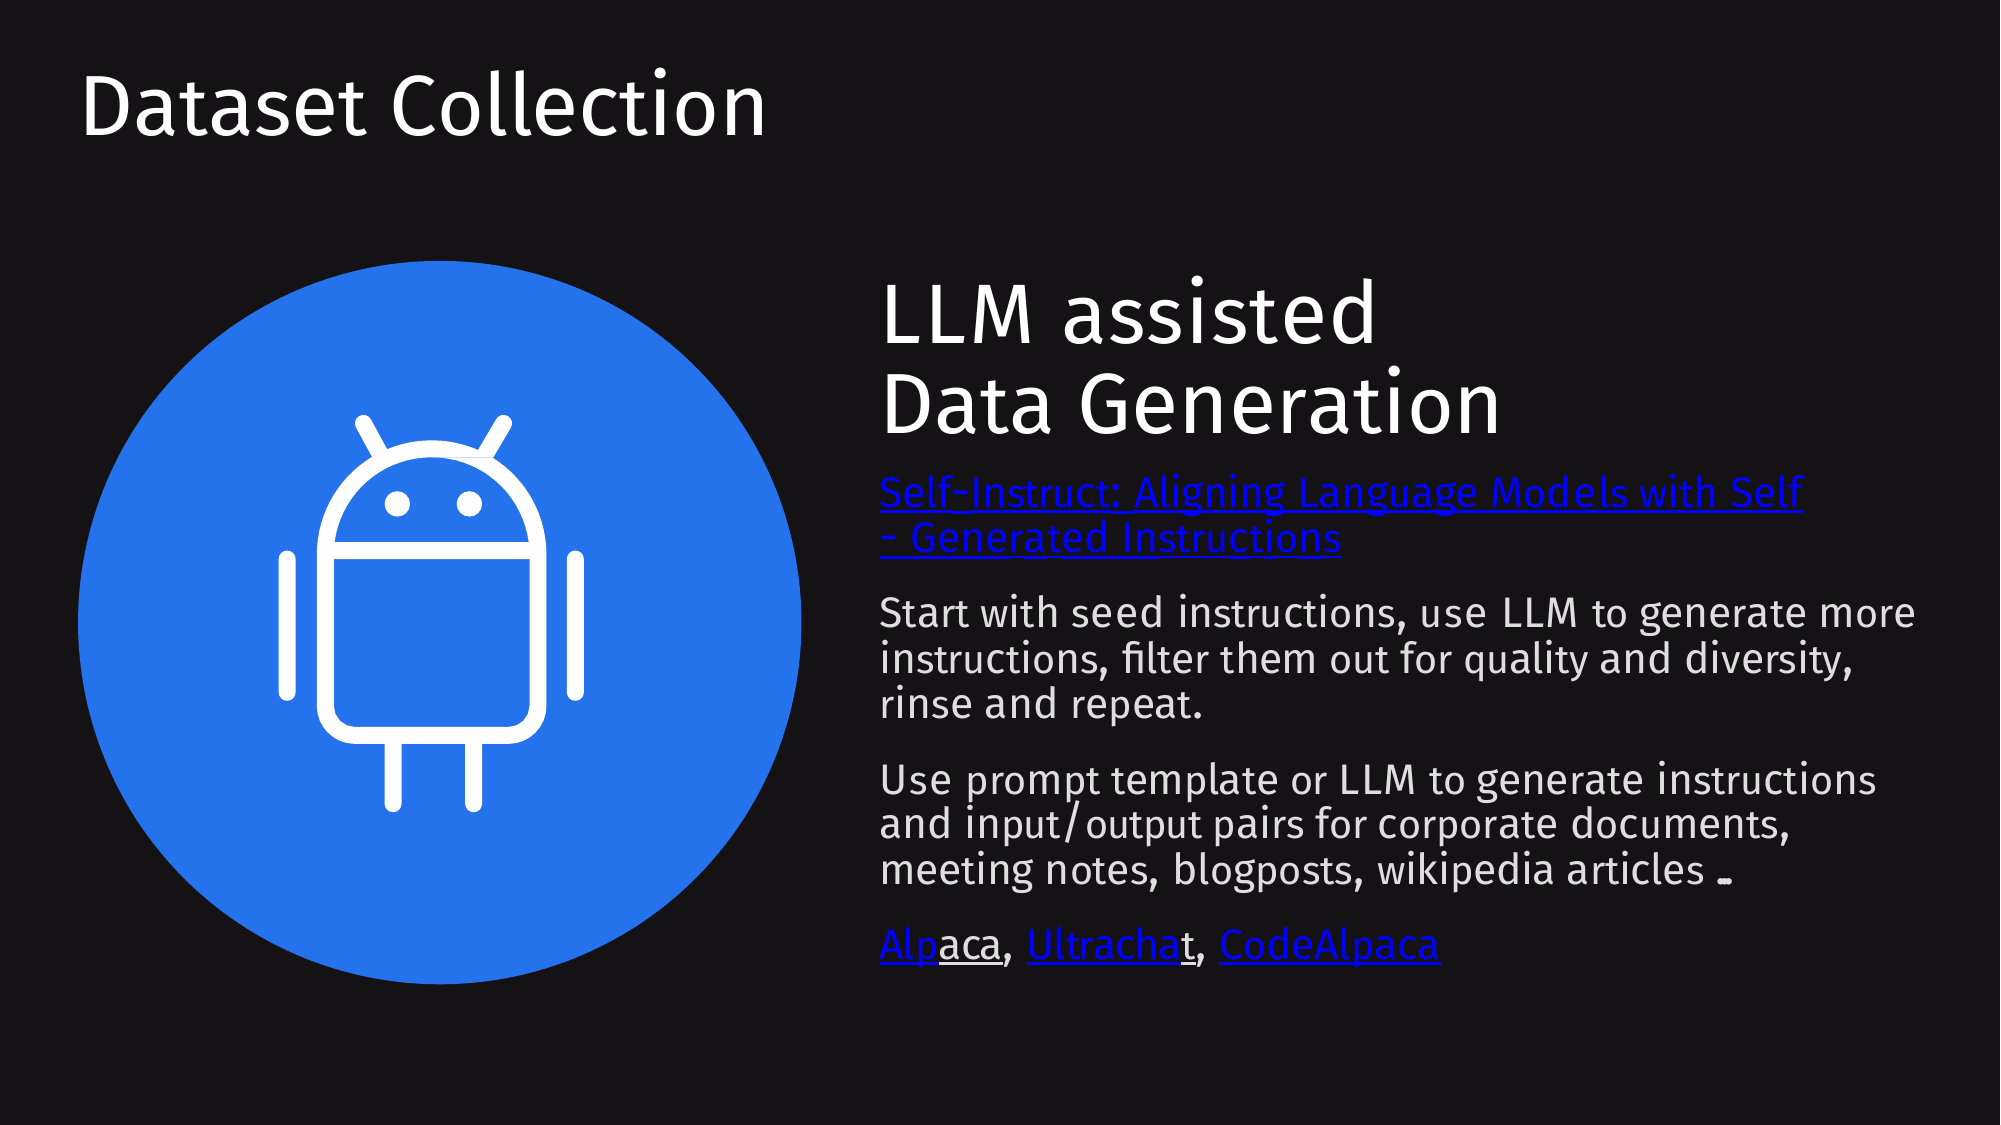

# Dataset Collection
LLM assisted Data Generation
Self-Instruct: Aligning Language Models with Self- Generated Instructions
Start with seed instructions, use LLM to generate more instructions, filter them out for quality and diversity, rinse and repeat.
Use prompt template or LLM to generate instructions and input/output pairs for corporate documents, meeting notes, blogposts, wikipedia articles ...
Alpaca, Ultrachat, CodeAlpaca